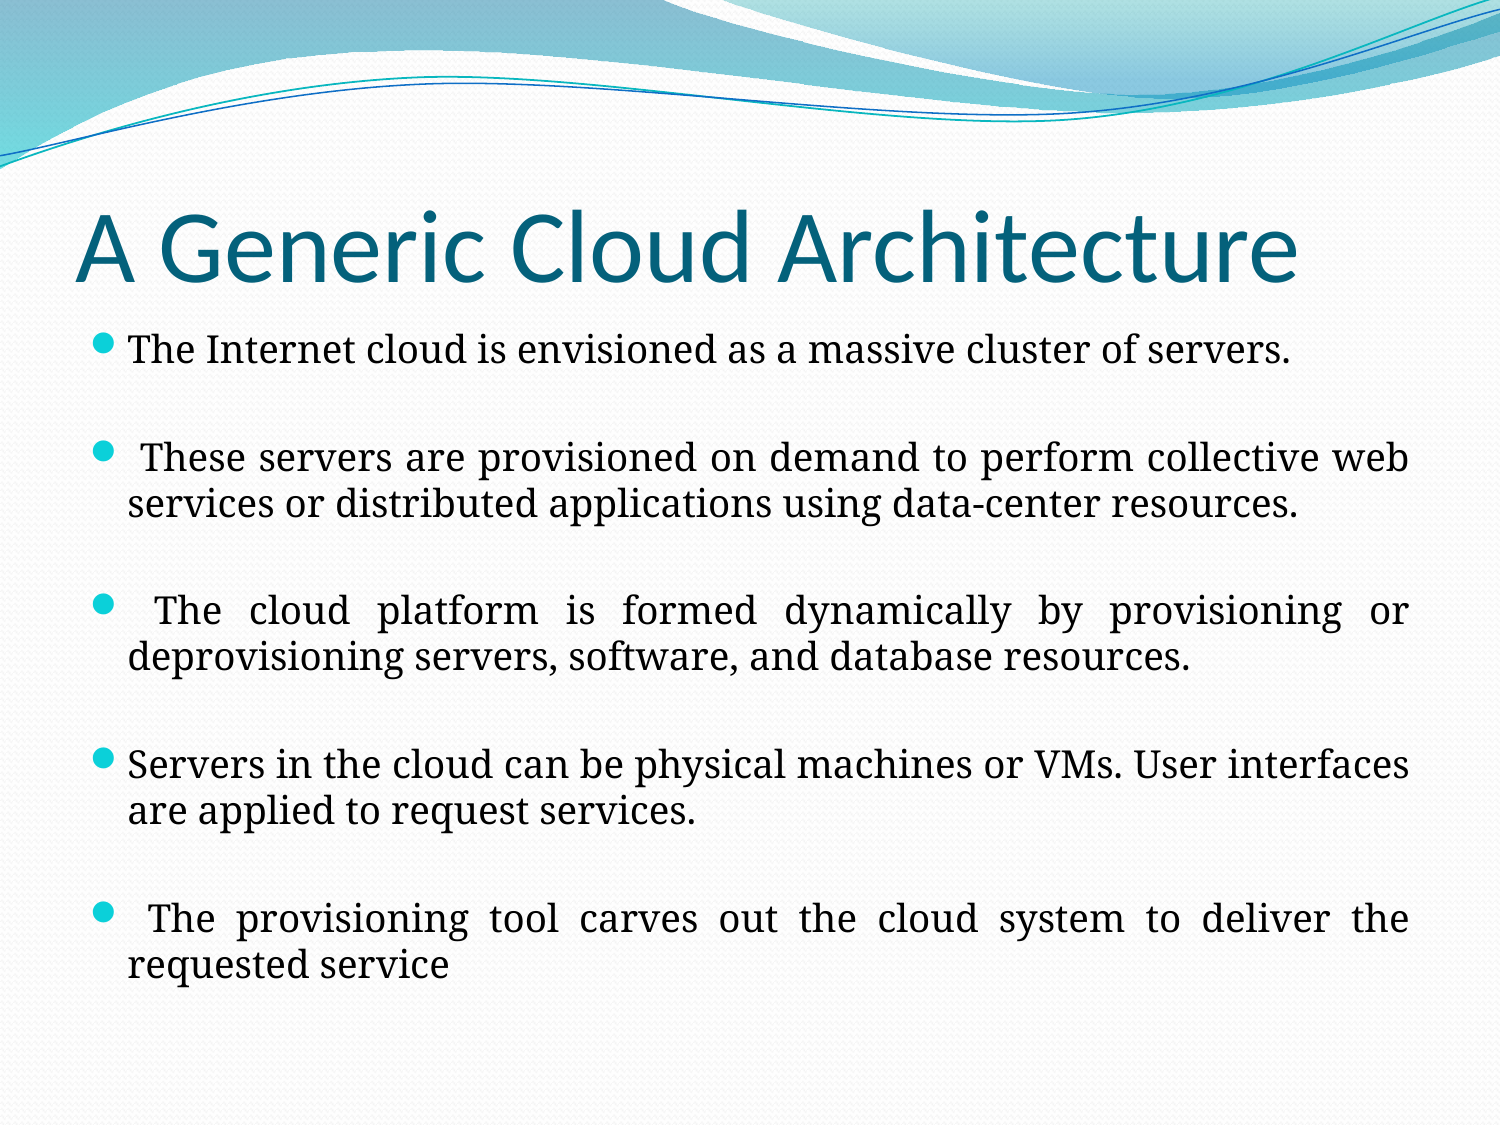

# A Generic Cloud Architecture
The Internet cloud is envisioned as a massive cluster of servers.

 These servers are provisioned on demand to perform collective web services or distributed applications using data-center resources.

 The cloud platform is formed dynamically by provisioning or deprovisioning servers, software, and database resources.

Servers in the cloud can be physical machines or VMs. User interfaces are applied to request services.

 The provisioning tool carves out the cloud system to deliver the requested service